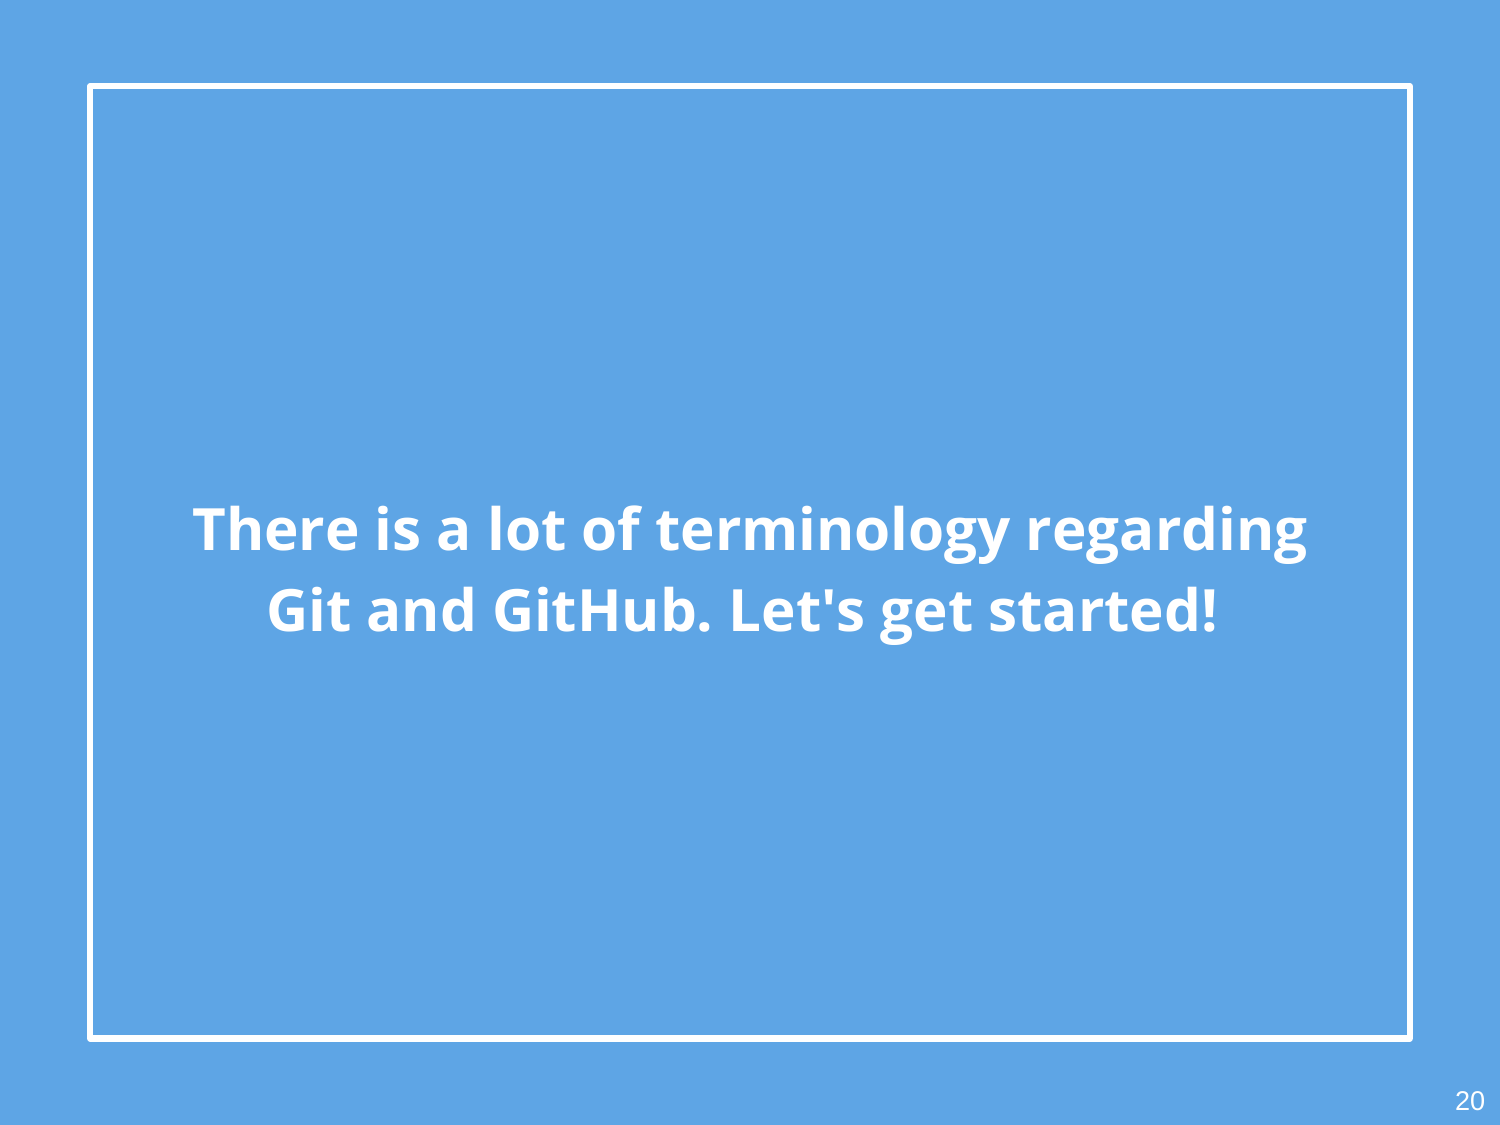

There is a lot of terminology regarding Git and GitHub. Let's get started!